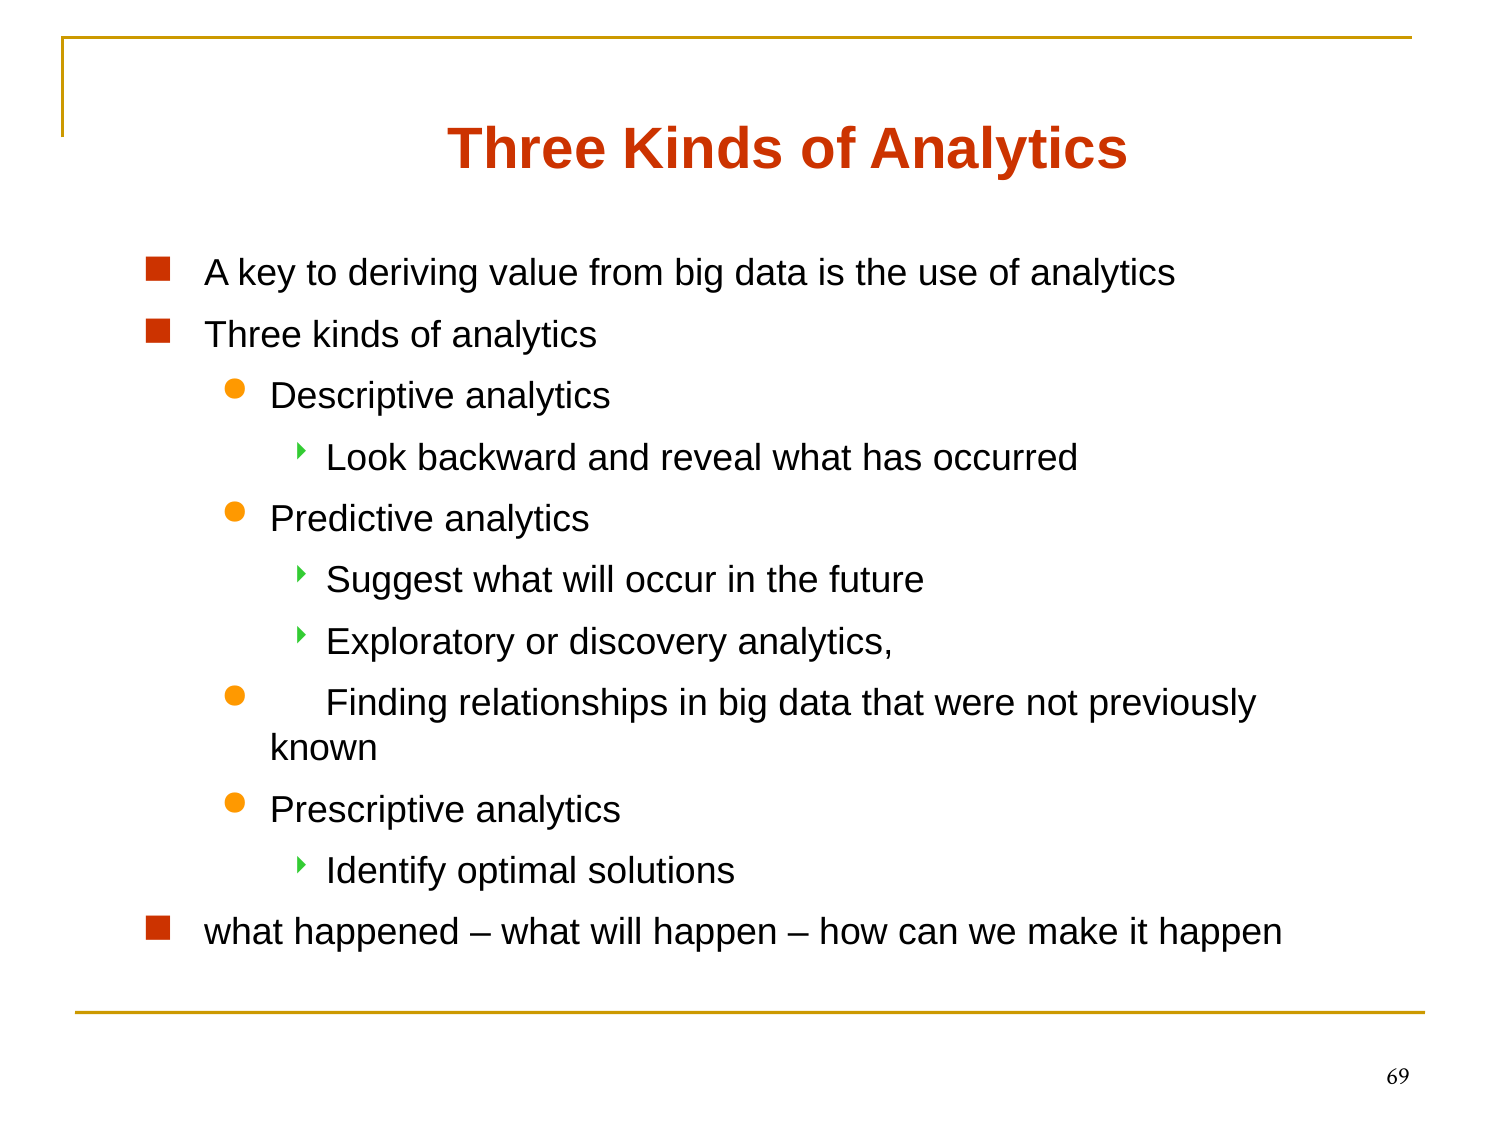

Three Kinds of Analytics

A key to deriving value from big data is the use of analytics
Three kinds of analytics
Descriptive analytics
Look backward and reveal what has occurred
Predictive analytics
Suggest what will occur in the future
Exploratory or discovery analytics,
 	Finding relationships in big data that were not previously known
Prescriptive analytics
Identify optimal solutions
what happened – what will happen – how can we make it happen

69